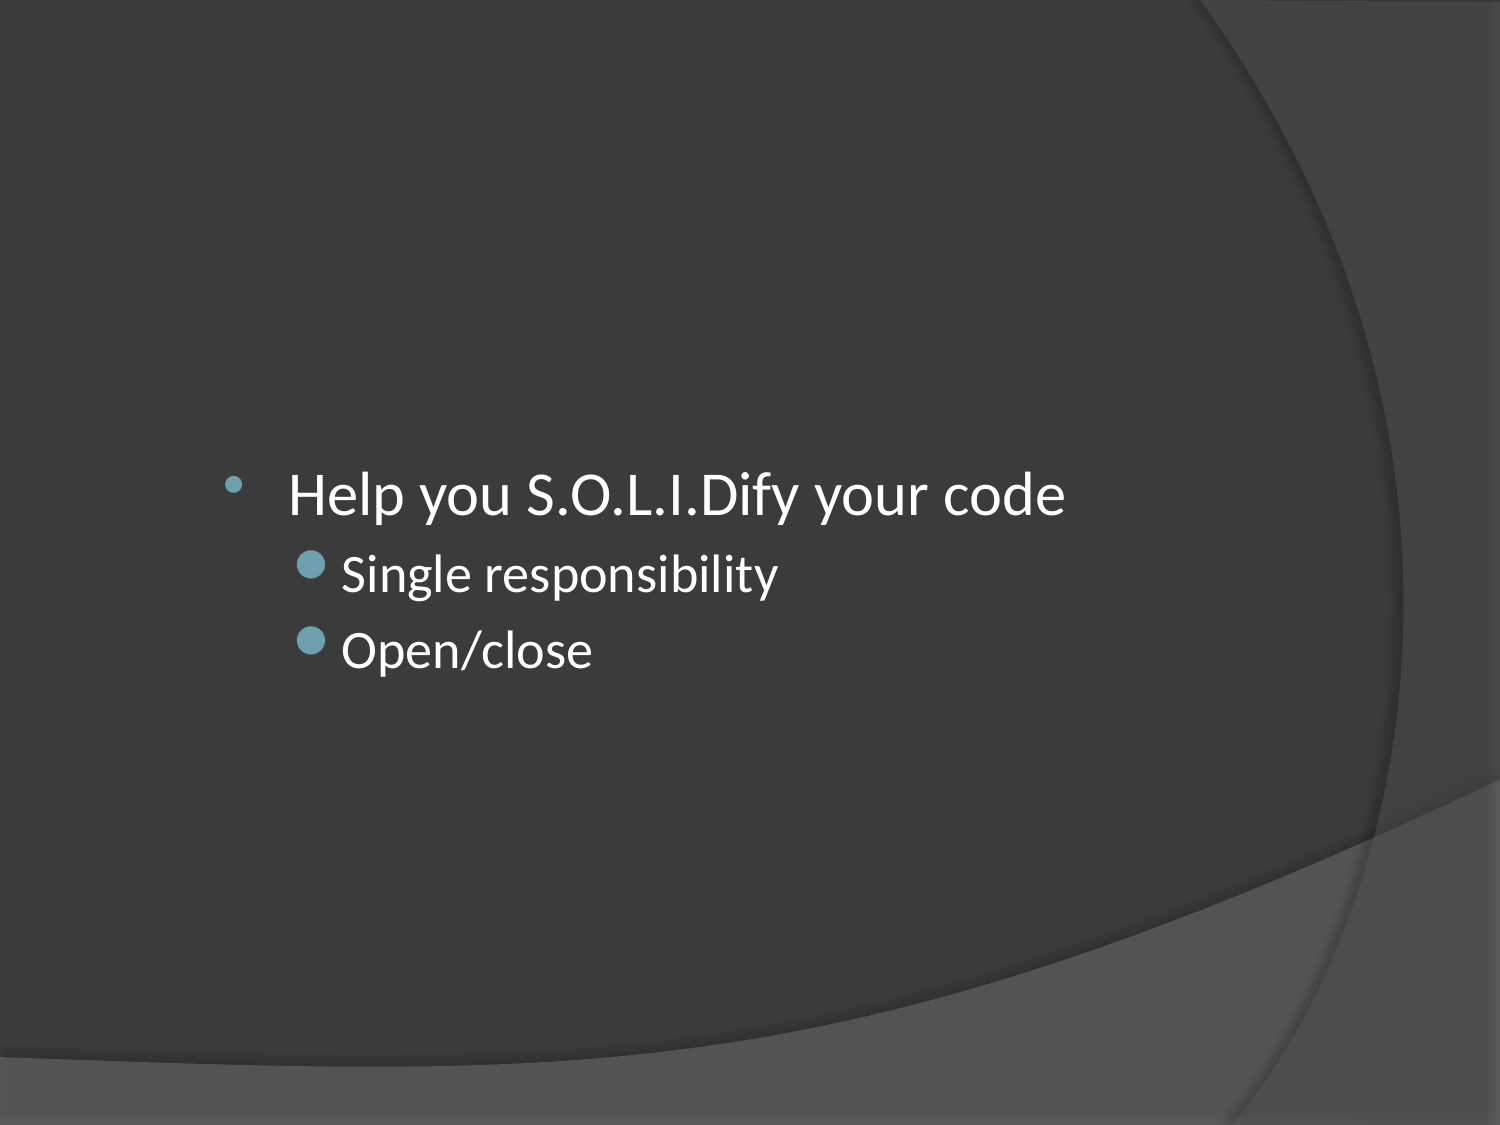

Help you S.O.L.I.Dify your code
Single responsibility
Open/close